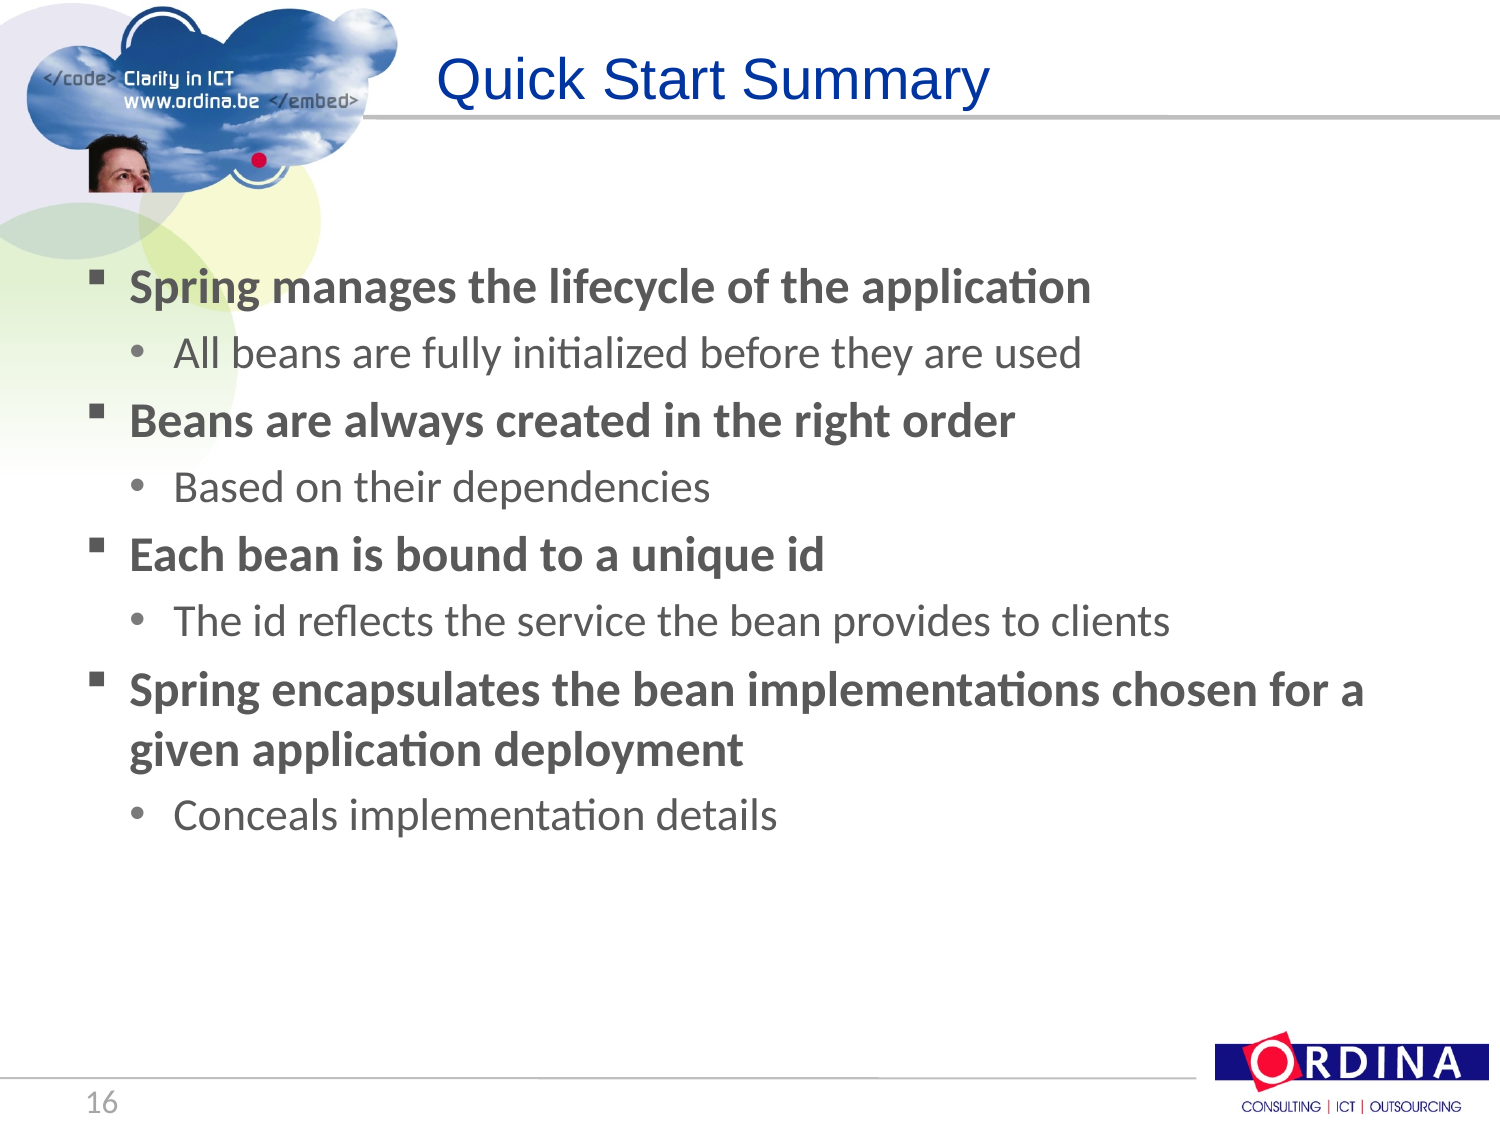

# Quick Start Summary
Spring manages the lifecycle of the application
All beans are fully initialized before they are used
Beans are always created in the right order
Based on their dependencies
Each bean is bound to a unique id
The id reflects the service the bean provides to clients
Spring encapsulates the bean implementations chosen for a given application deployment
Conceals implementation details
16